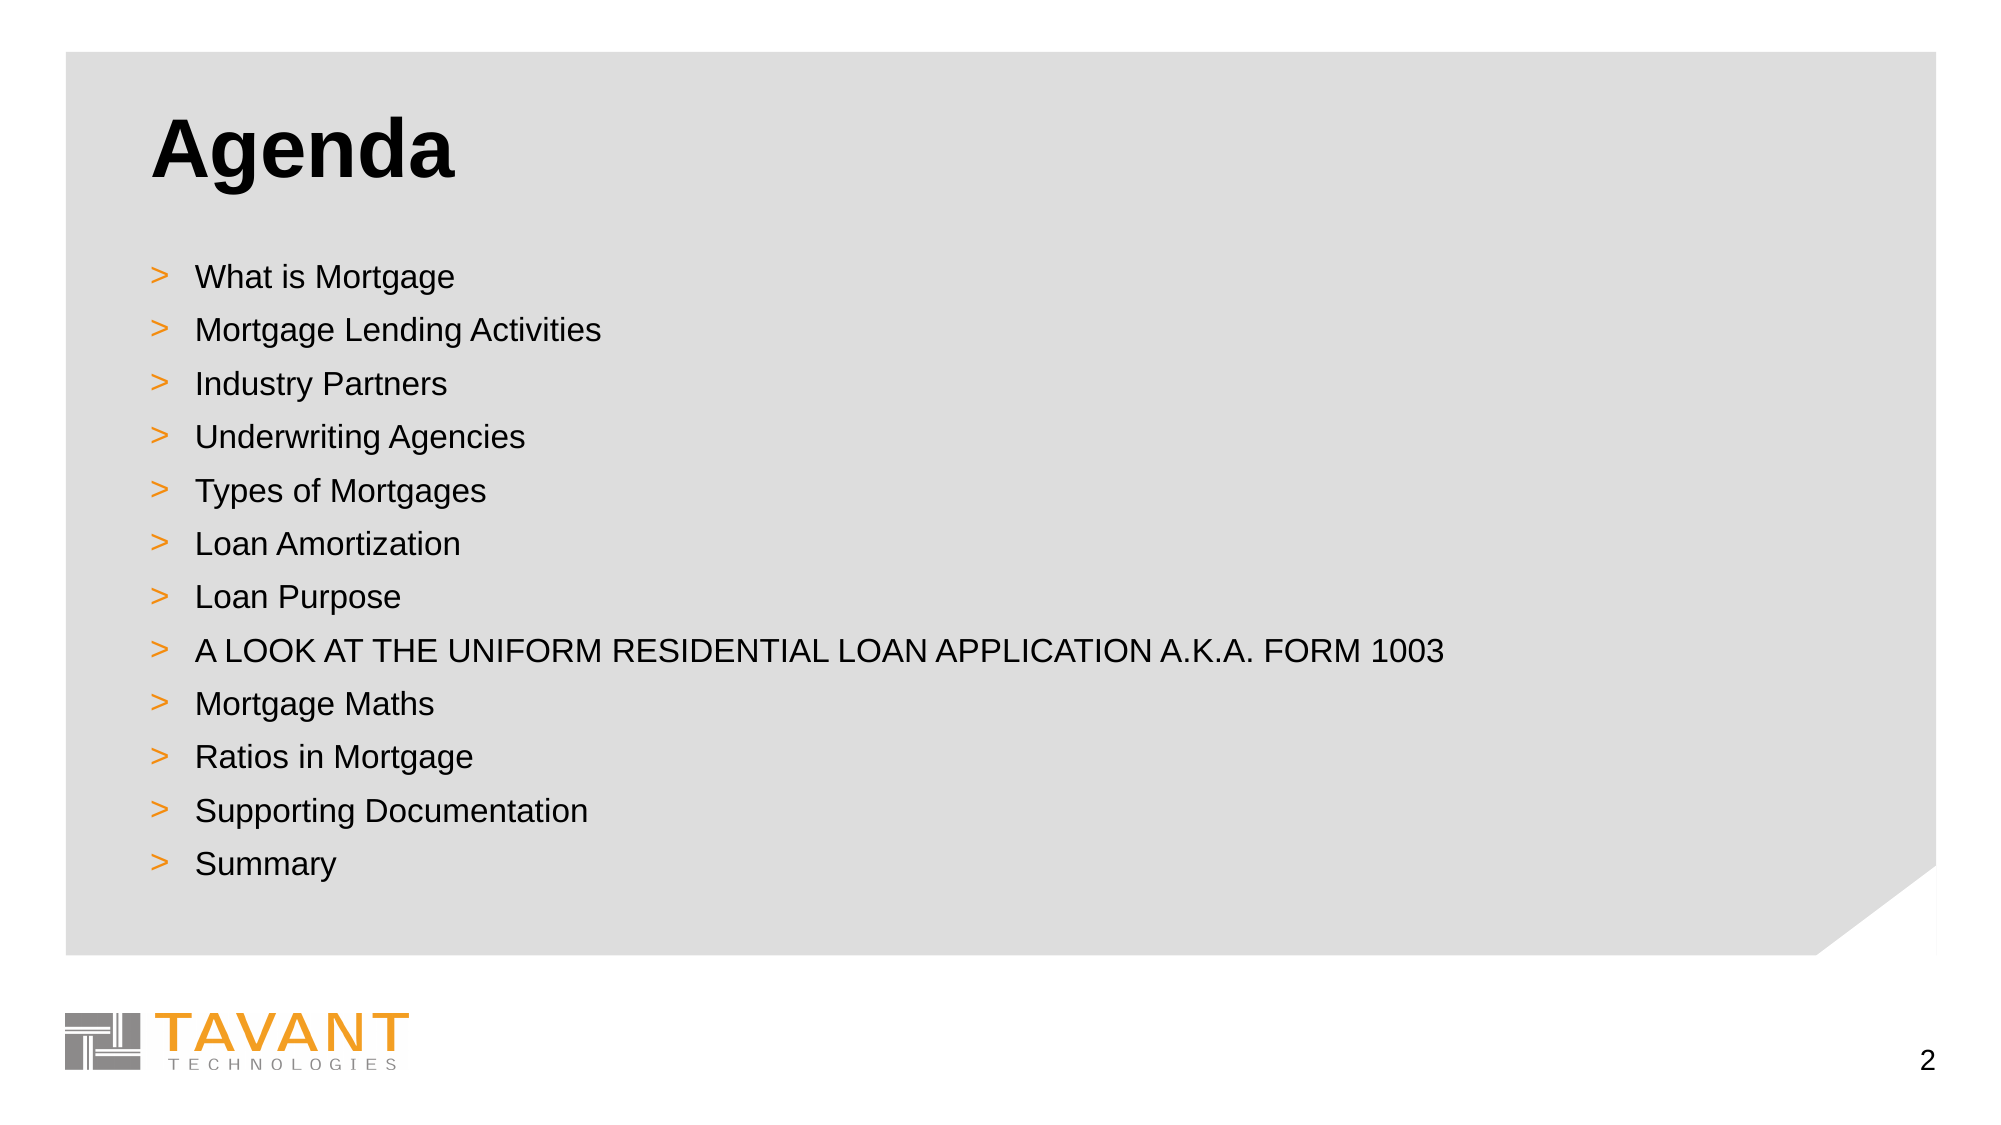

# Agenda
What is Mortgage
Mortgage Lending Activities
Industry Partners
Underwriting Agencies
Types of Mortgages
Loan Amortization
Loan Purpose
A LOOK AT THE UNIFORM RESIDENTIAL LOAN APPLICATION A.K.A. FORM 1003
Mortgage Maths
Ratios in Mortgage
Supporting Documentation
Summary
2